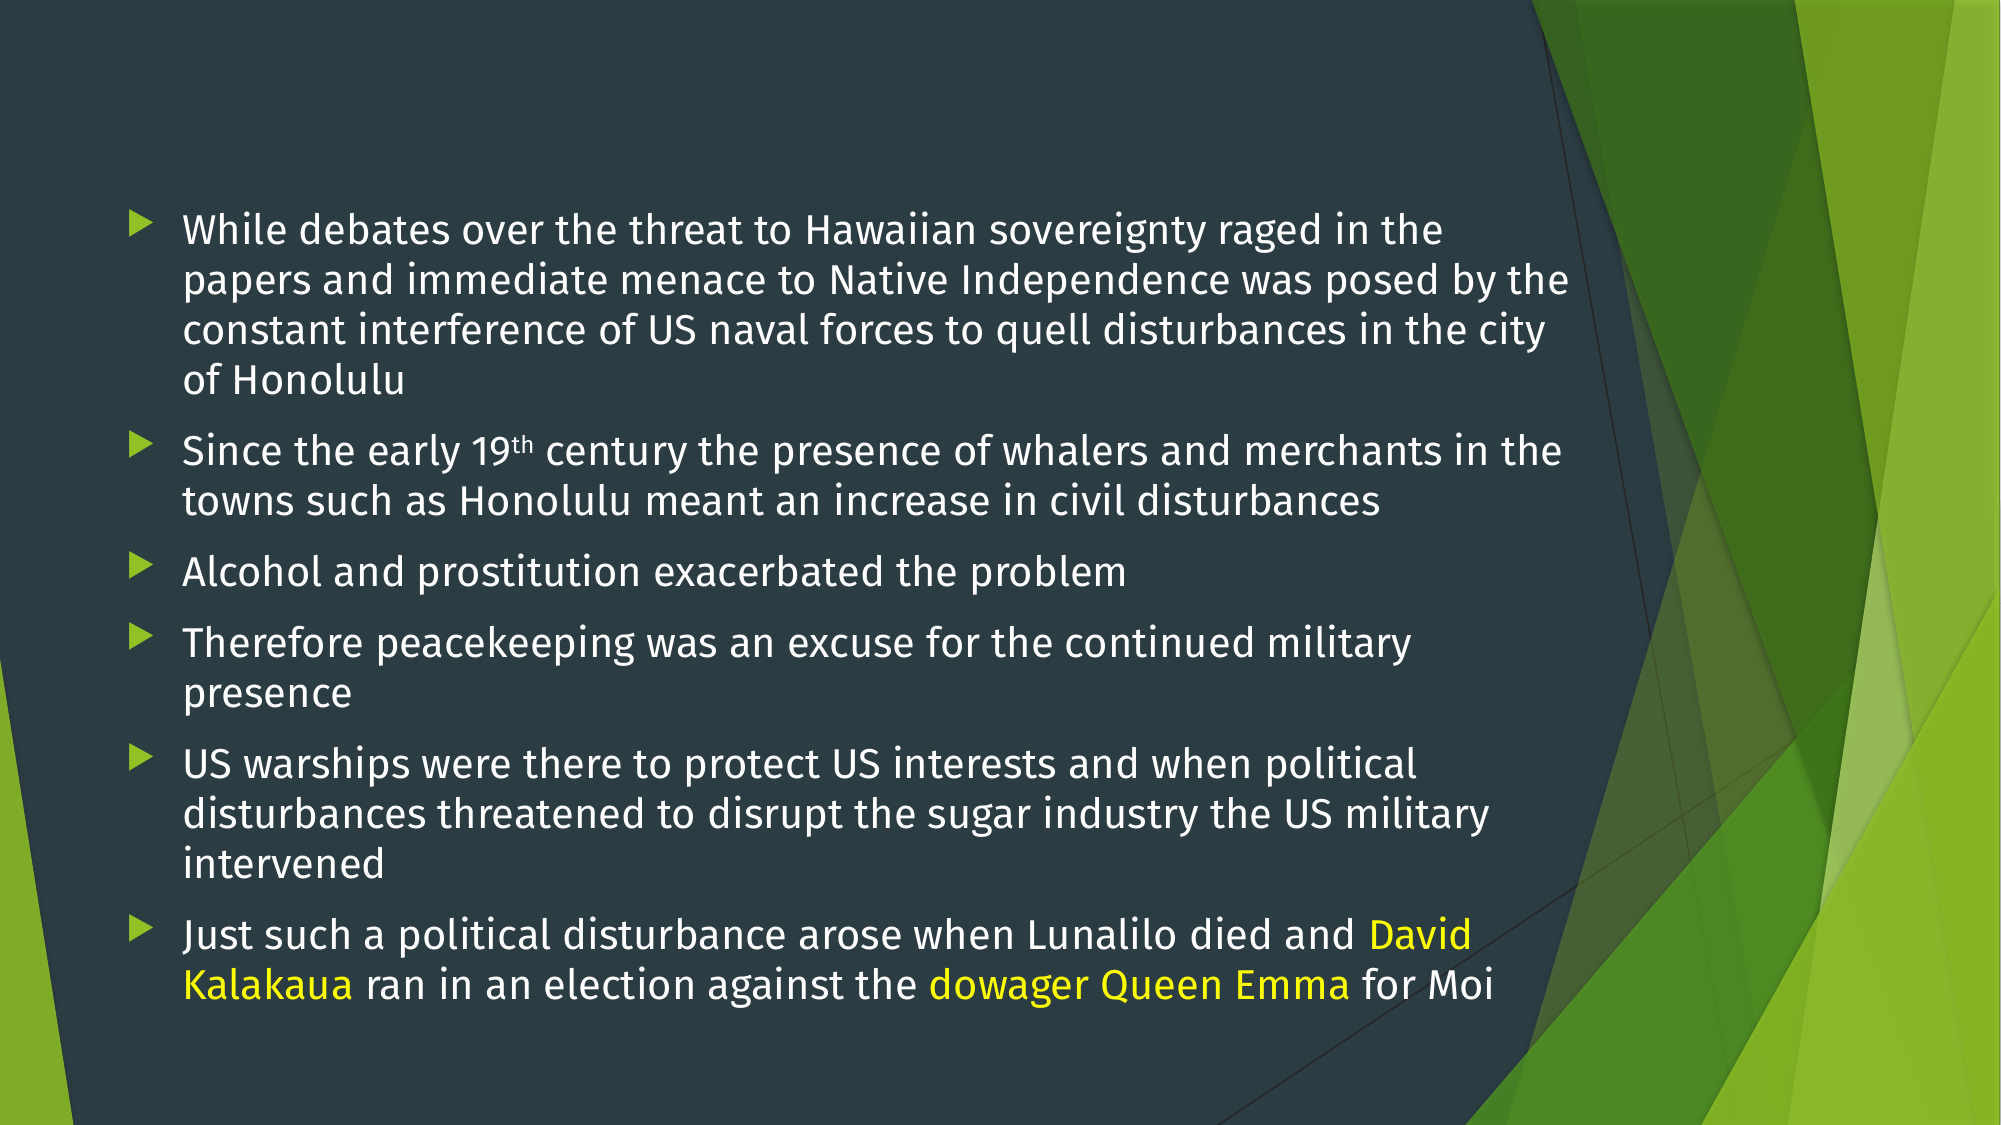

#
While debates over the threat to Hawaiian sovereignty raged in the papers and immediate menace to Native Independence was posed by the constant interference of US naval forces to quell disturbances in the city of Honolulu
Since the early 19th century the presence of whalers and merchants in the towns such as Honolulu meant an increase in civil disturbances
Alcohol and prostitution exacerbated the problem
Therefore peacekeeping was an excuse for the continued military presence
US warships were there to protect US interests and when political disturbances threatened to disrupt the sugar industry the US military intervened
Just such a political disturbance arose when Lunalilo died and David Kalakaua ran in an election against the dowager Queen Emma for Moi